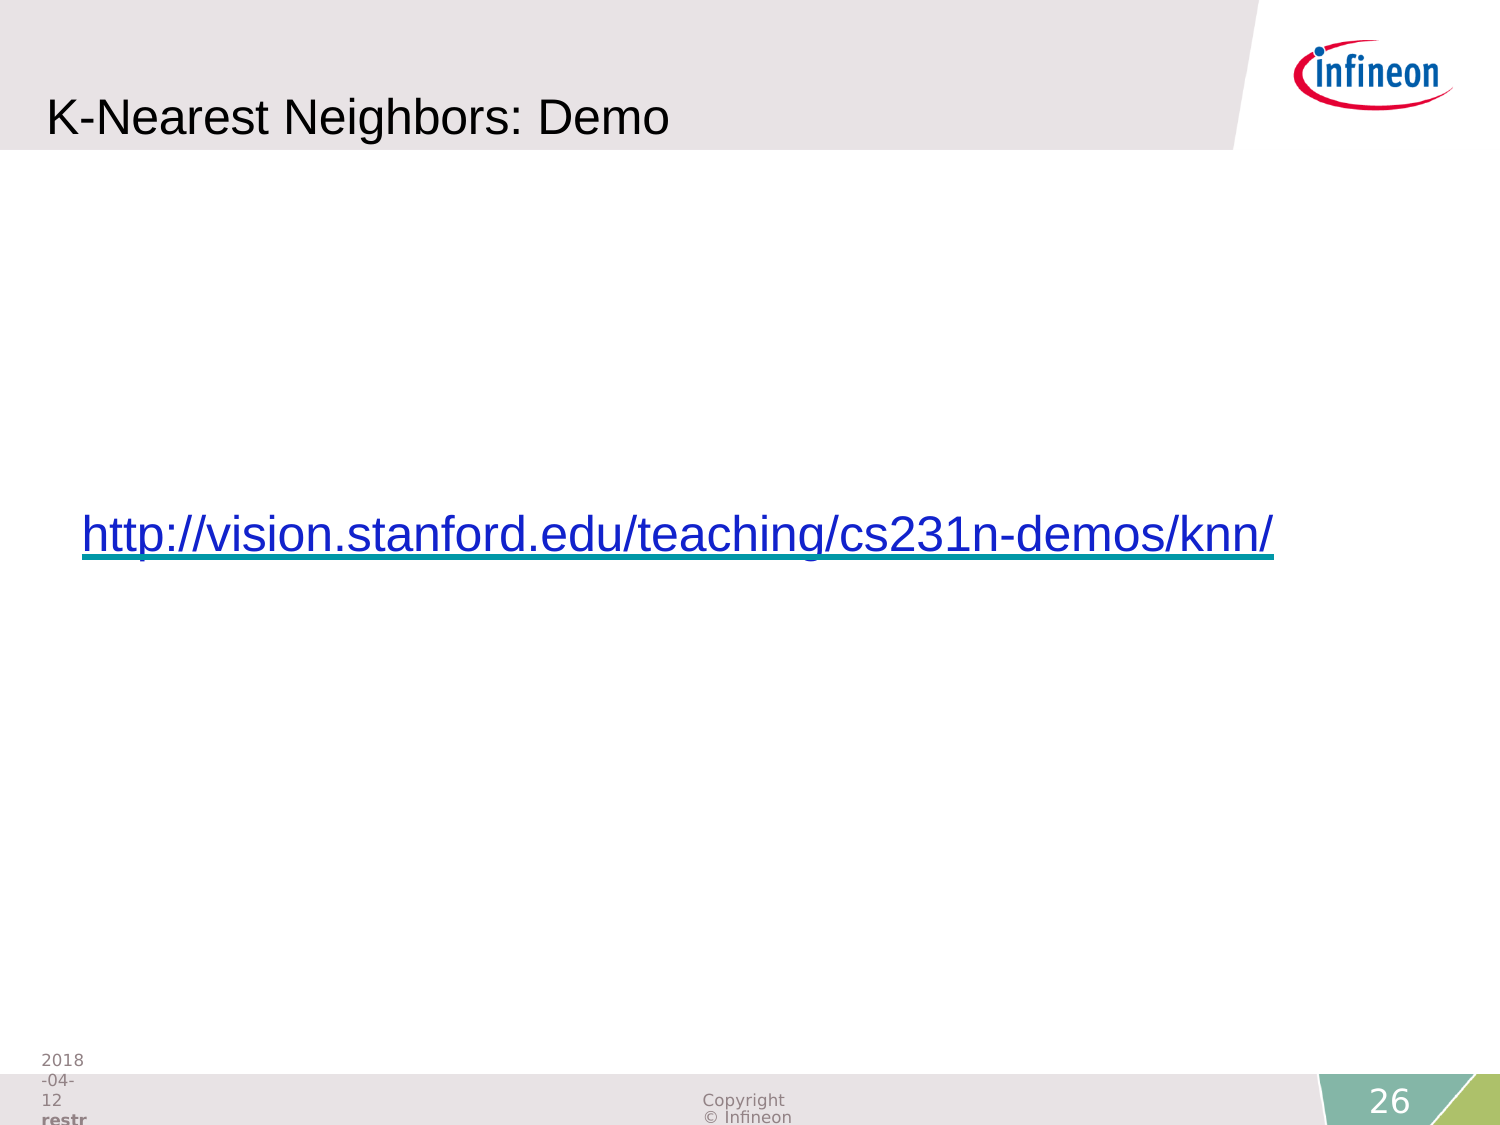

K-Nearest Neighbors: Demo
http://vision.stanford.edu/teaching/cs231n-demos/knn/
2018-04-12   restricted
Copyright © Infineon Technologies AG 2018. All rights reserved.
26